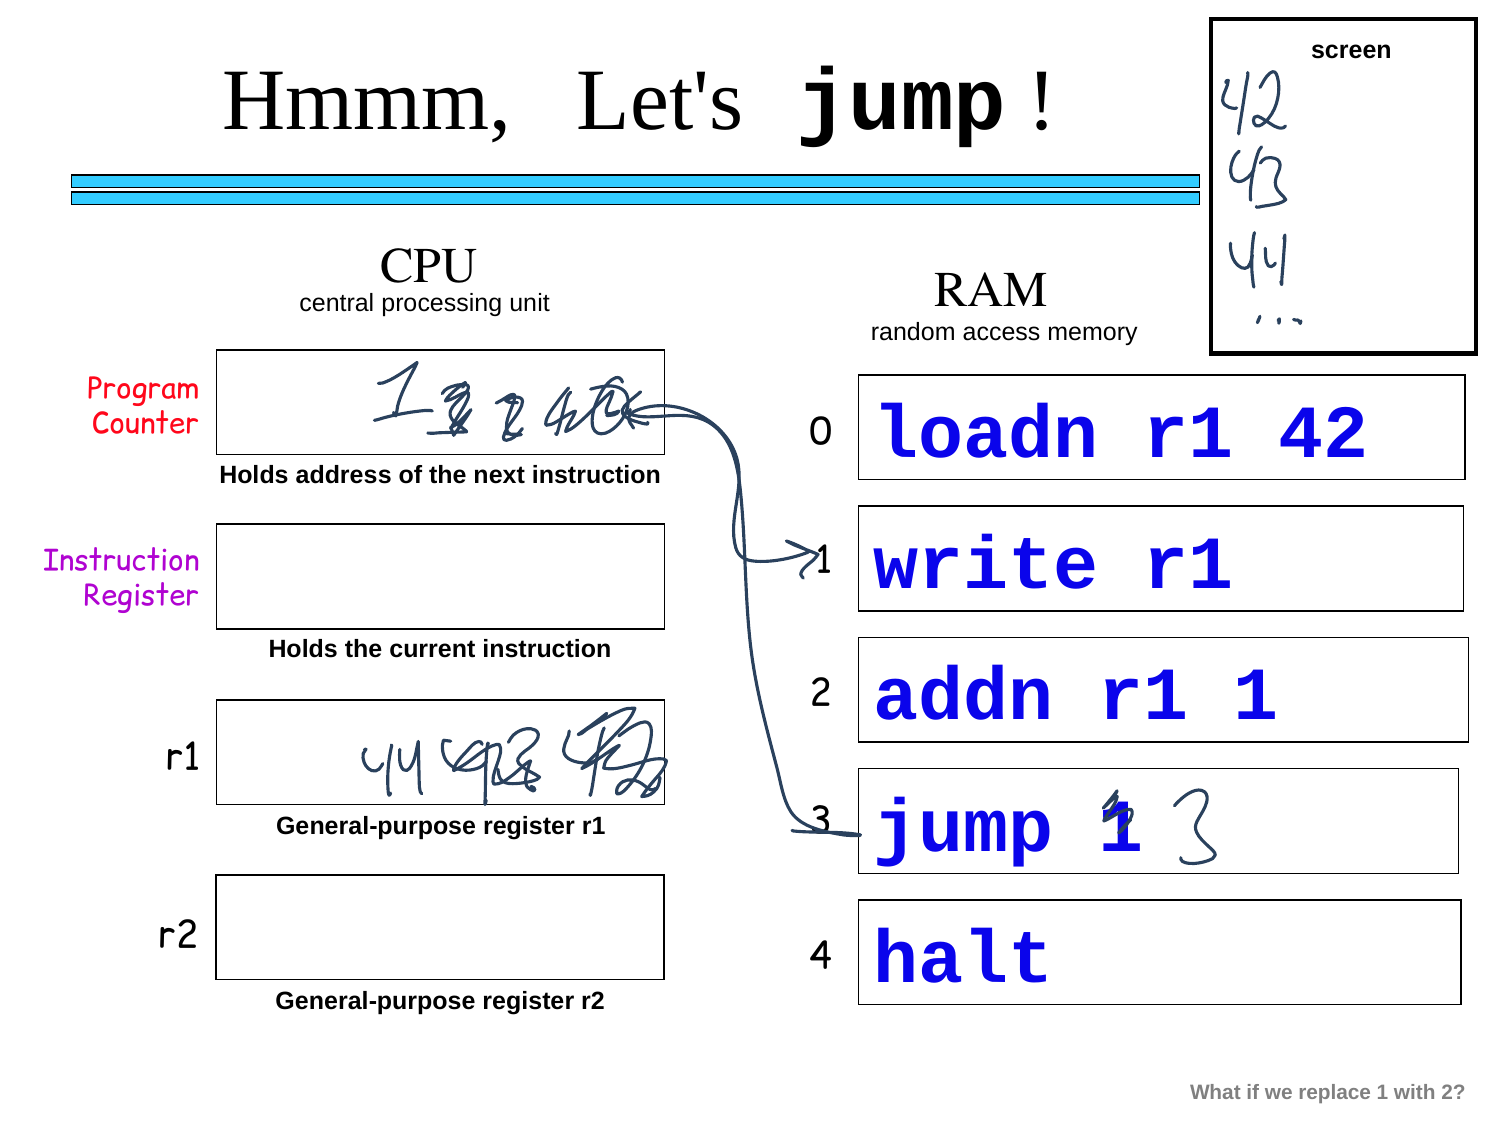

screen
Hmmm,   Let's jump !

CPU
RAM
central processing unit

random access memory

Program Counter

loadn r1 42

0

Holds address of the next instruction
write r1

1
Instruction Register
Holds the current instruction
addn r1 1
2

r1
jump 1
3

General-purpose register r1

halt
r2
4
General-purpose register r2
What if we replace 1 with 2?